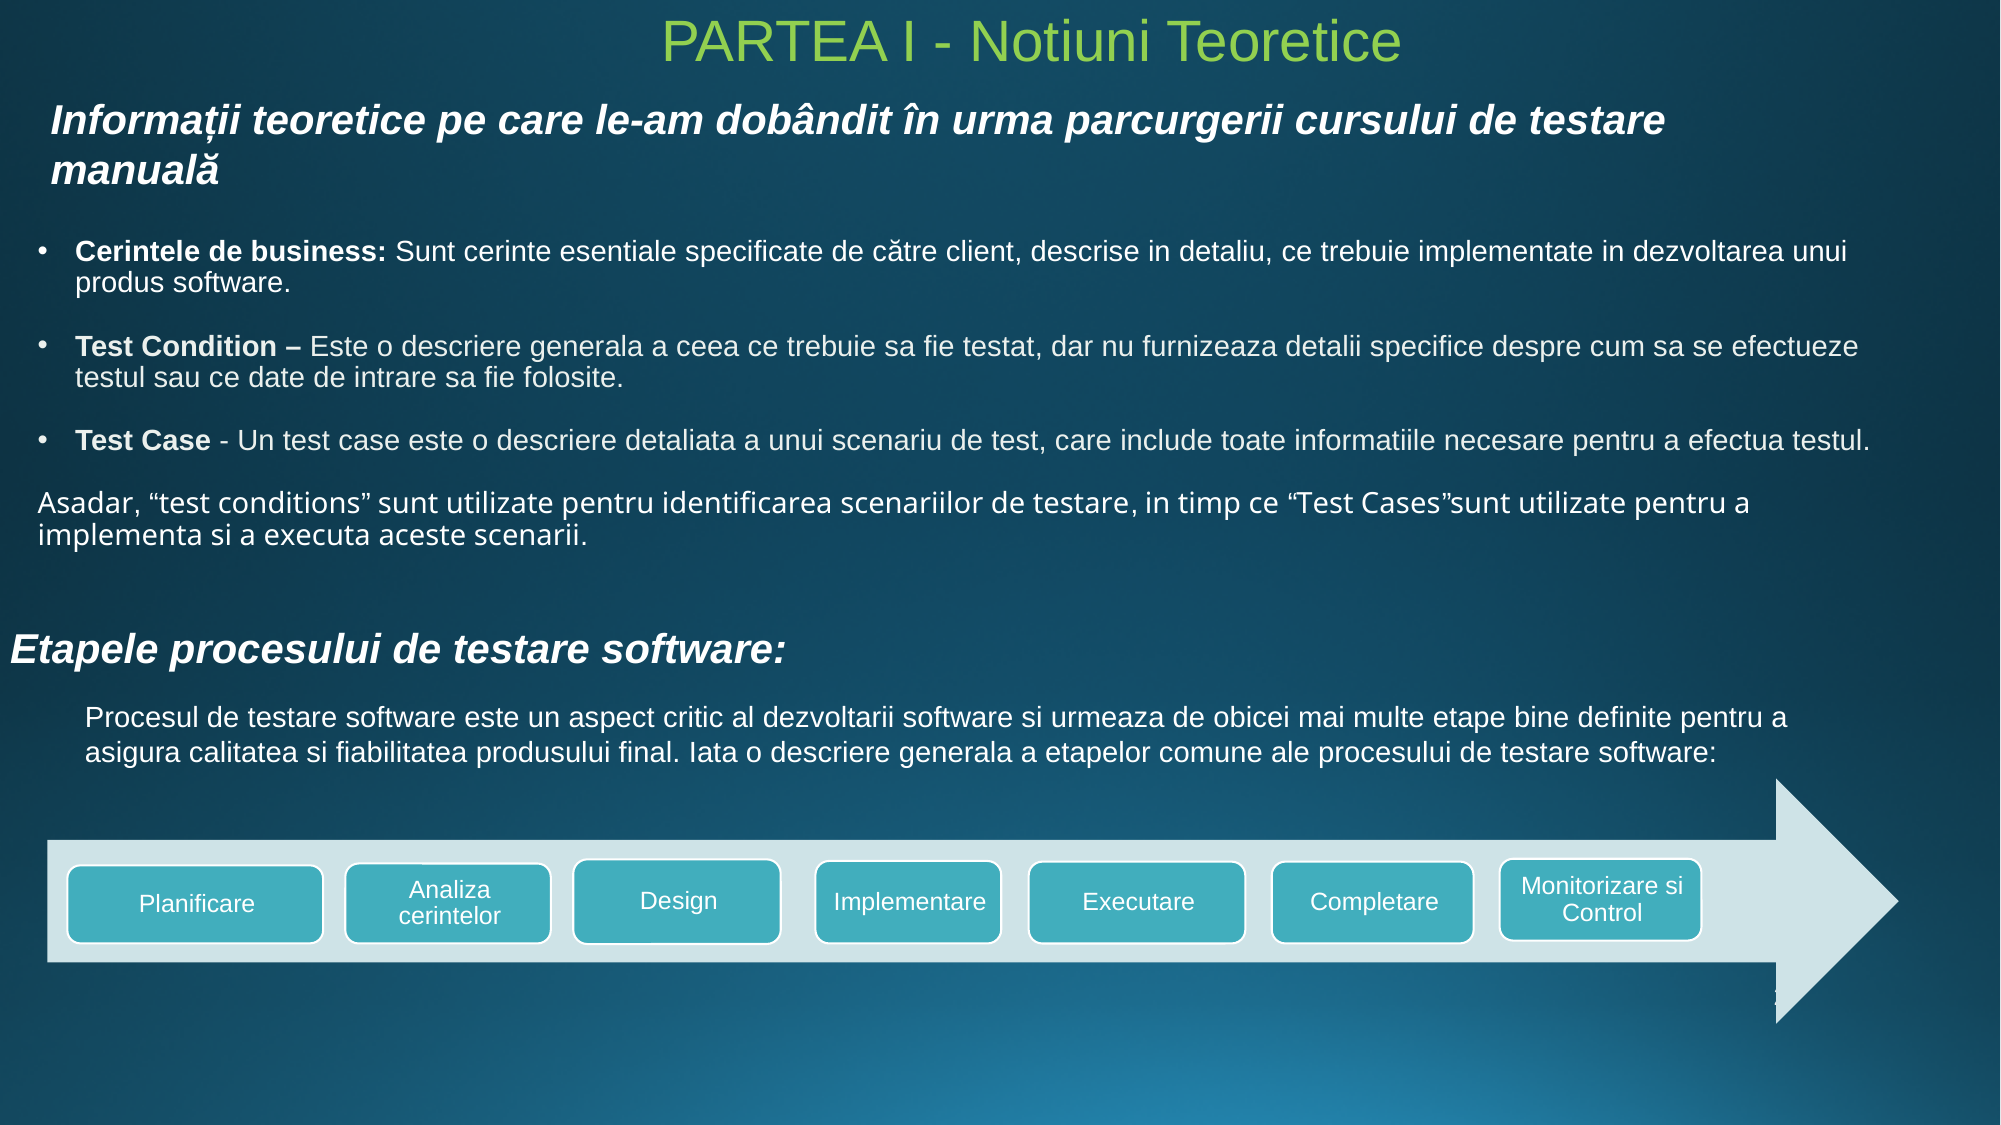

# PARTEA I - Notiuni Teoretice
Informații teoretice pe care le-am dobândit în urma parcurgerii cursului de testare manuală

Cerintele de business: Sunt cerinte esentiale specificate de către client, descrise in detaliu, ce trebuie implementate in dezvoltarea unui produs software.

Test Condition – Este o descriere generala a ceea ce trebuie sa fie testat, dar nu furnizeaza detalii specifice despre cum sa se efectueze testul sau ce date de intrare sa fie folosite.

Test Case - Un test case este o descriere detaliata a unui scenariu de test, care include toate informatiile necesare pentru a efectua testul.

Asadar, “test conditions” sunt utilizate pentru identificarea scenariilor de testare, in timp ce “Test Cases”sunt utilizate pentru a implementa si a executa aceste scenarii.

Etapele procesului de testare software:
Procesul de testare software este un aspect critic al dezvoltarii software si urmeaza de obicei mai multe etape bine definite pentru a asigura calitatea si fiabilitatea produsului final. Iata o descriere generala a etapelor comune ale procesului de testare software:

Planificare
Analiza cerintelor
Design
Implementare
Executare
Completare
Monitorizare si Control
2